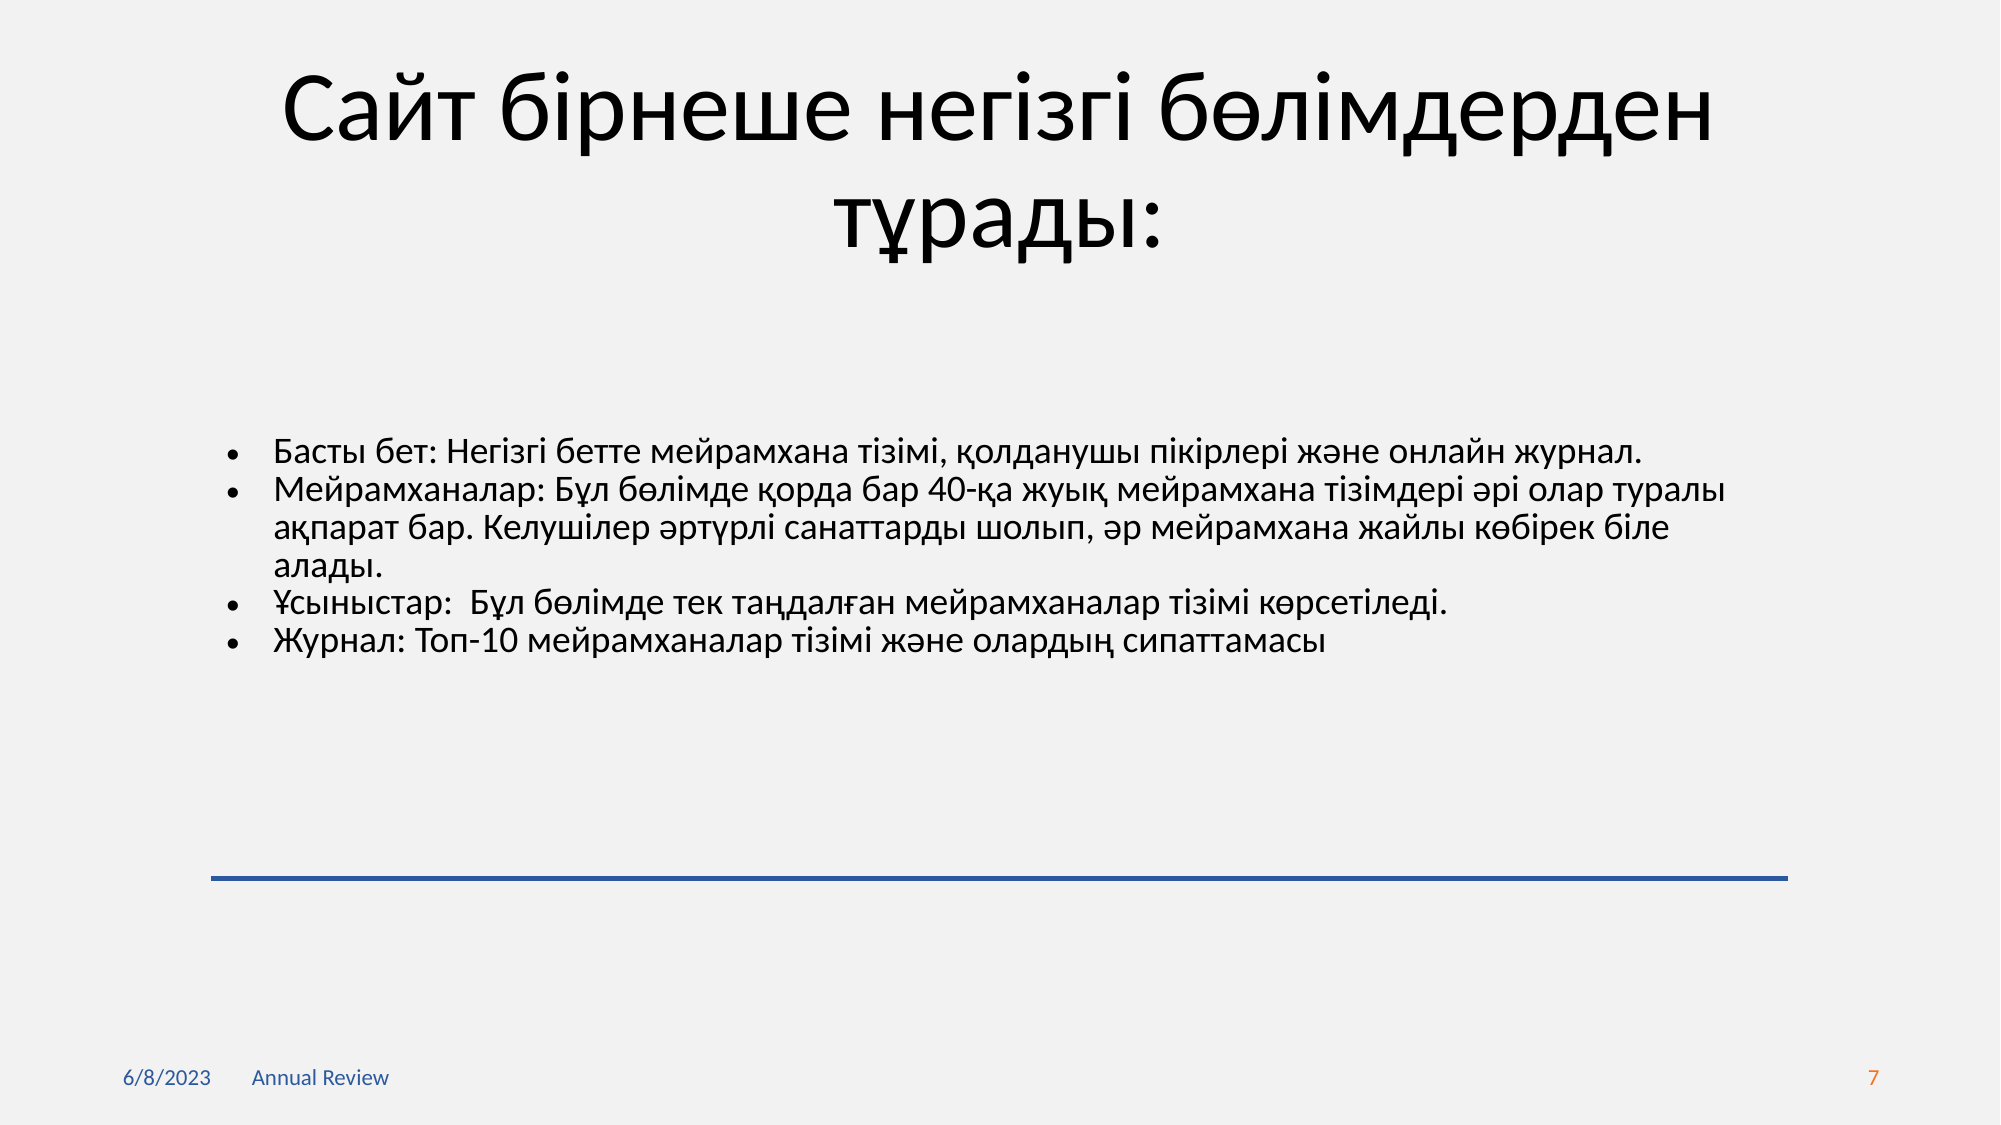

# Сайт бірнеше негізгі бөлімдерден тұрады:
| Басты бет: Негізгі бетте мейрамхана тізімі, қолданушы пікірлері және онлайн журнал. Мейрамханалар: Бұл бөлімде қорда бар 40-қа жуық мейрамхана тізімдері әрі олар туралы ақпарат бар. Келушілер әртүрлі санаттарды шолып, әр мейрамхана жайлы көбірек біле алады. Ұсыныстар: Бұл бөлімде тек таңдалған мейрамханалар тізімі көрсетіледі. Журнал: Топ-10 мейрамханалар тізімі және олардың сипаттамасы |
| --- |